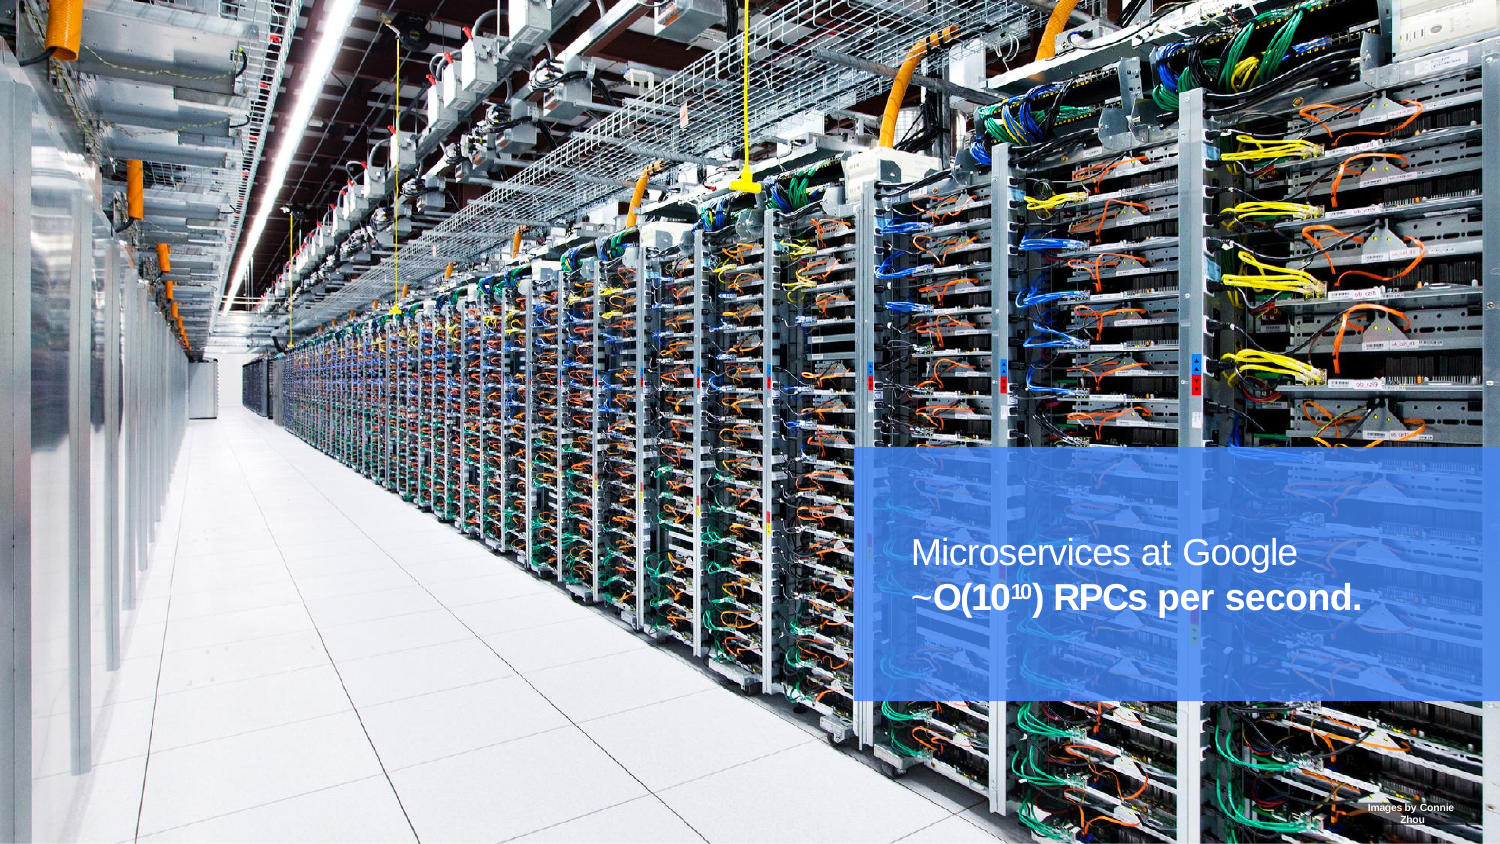

Microservices at Google
~O(1010) RPCs per second.
Google confidential │ Do not  distribute
Images by Connie  Zhou